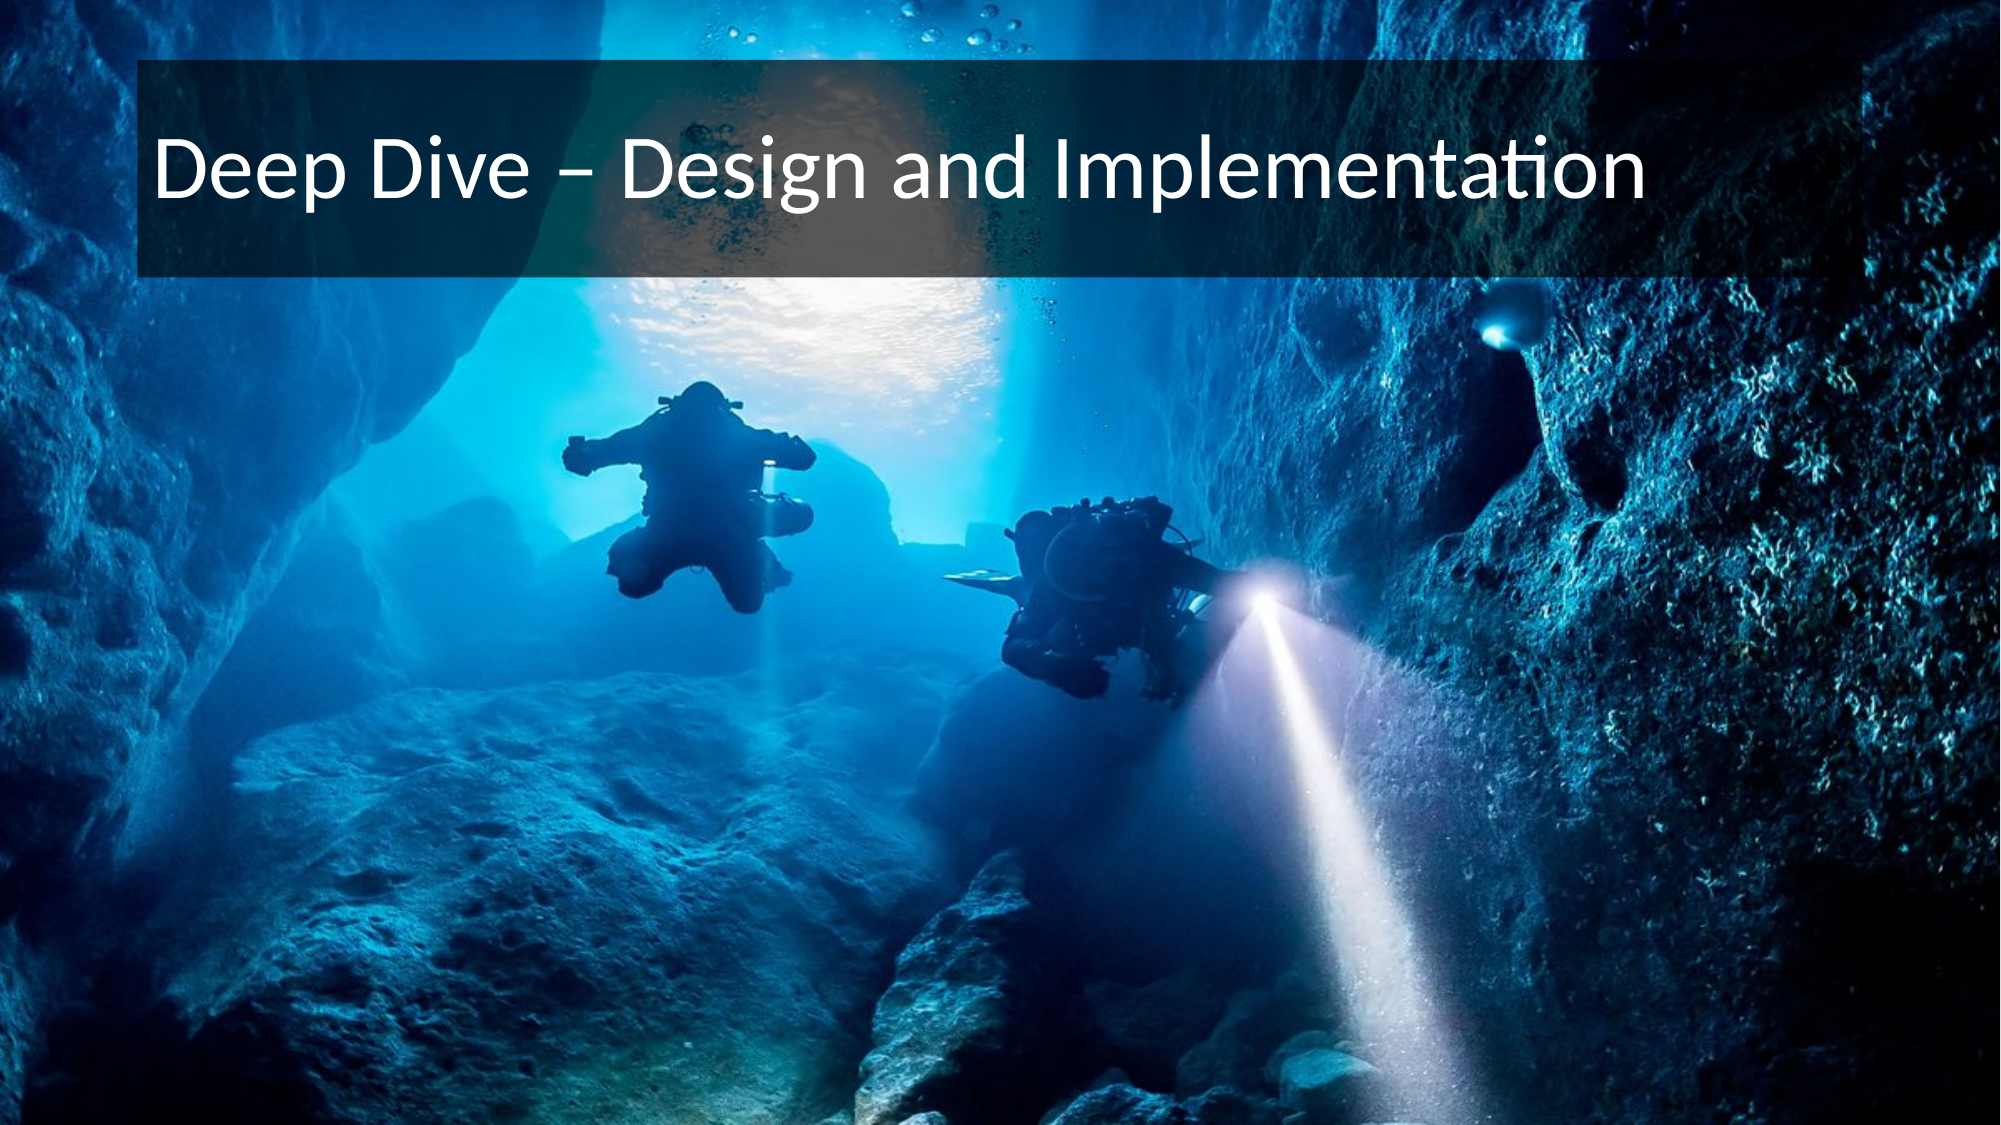

# Deep Dive – Design and Implementation